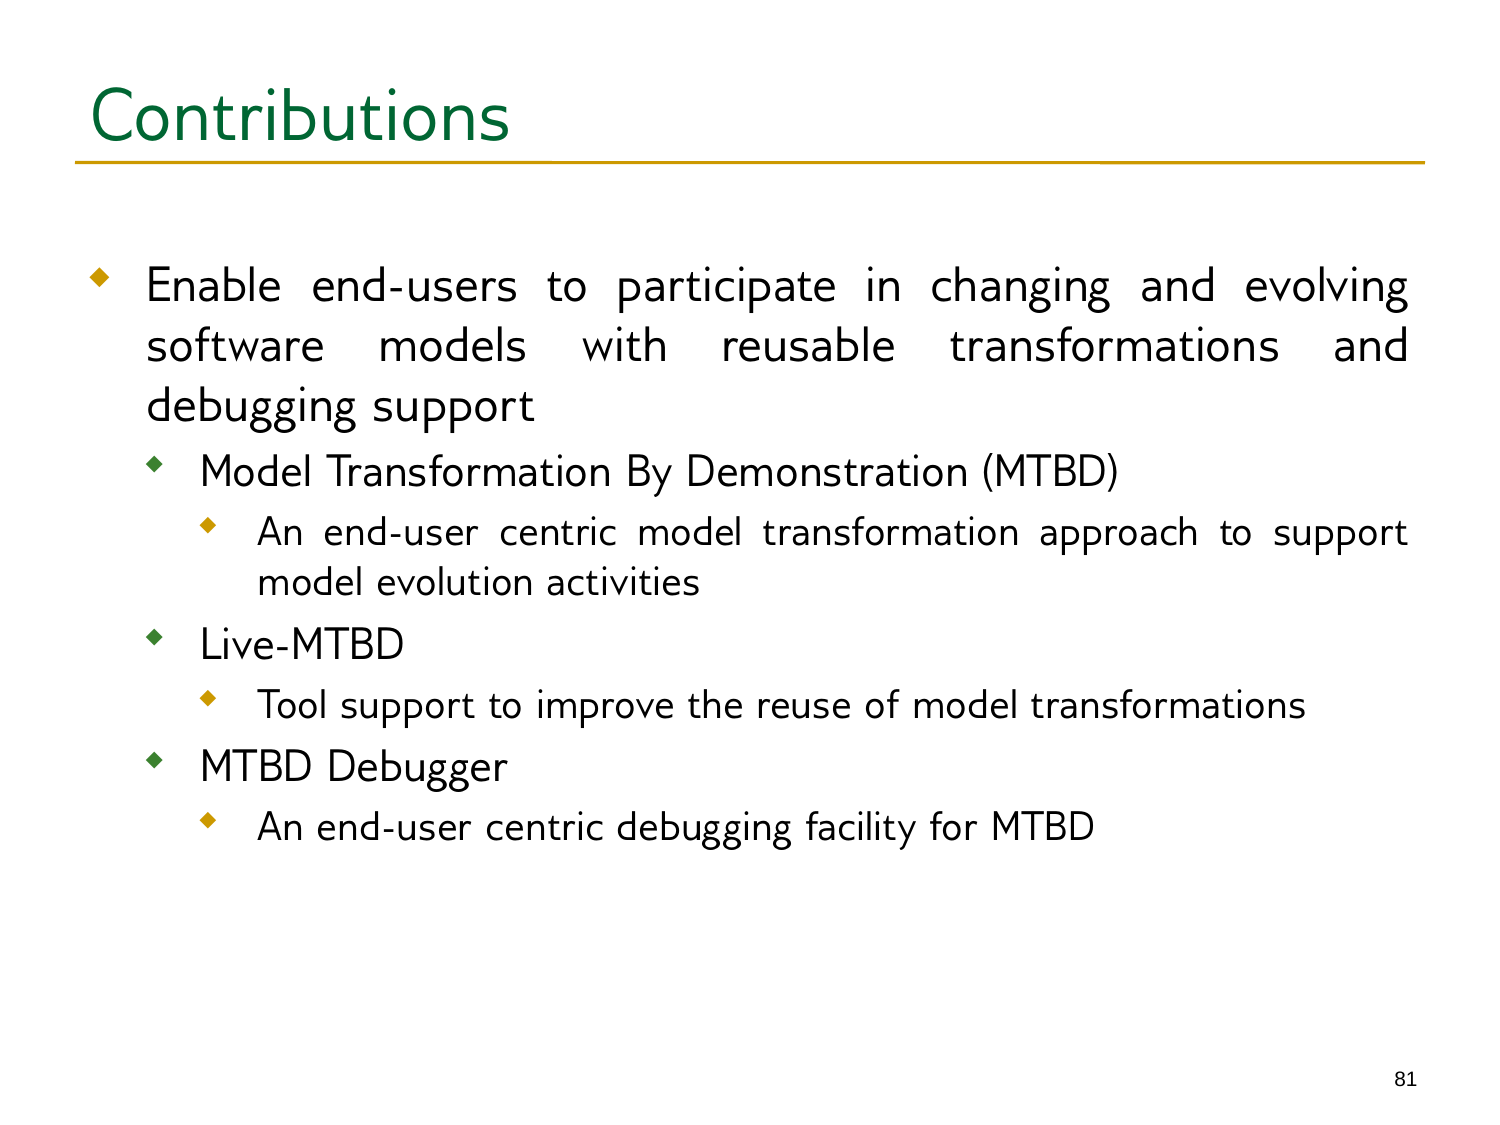

# Contributions
Enable end-users to participate in changing and evolving software models with reusable transformations and debugging support
Model Transformation By Demonstration (MTBD)
An end-user centric model transformation approach to support model evolution activities
Live-MTBD
Tool support to improve the reuse of model transformations
MTBD Debugger
An end-user centric debugging facility for MTBD

81